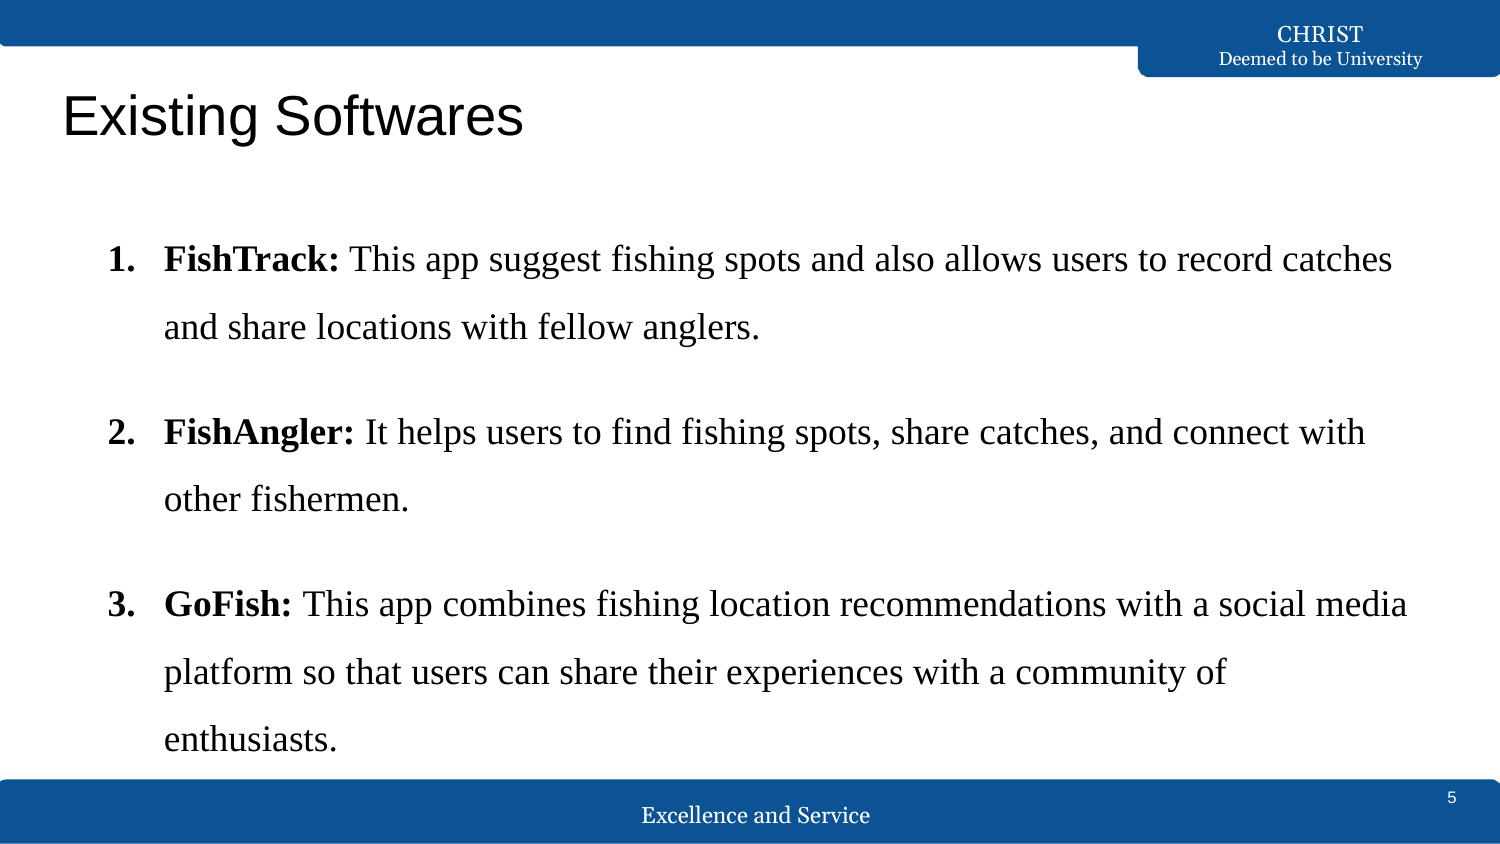

# Existing Softwares
CHRIST
Deemed to be University
FishTrack: This app suggest fishing spots and also allows users to record catches and share locations with fellow anglers.
FishAngler: It helps users to find fishing spots, share catches, and connect with other fishermen.
GoFish: This app combines fishing location recommendations with a social media platform so that users can share their experiences with a community of enthusiasts.

5
Excellence and Service